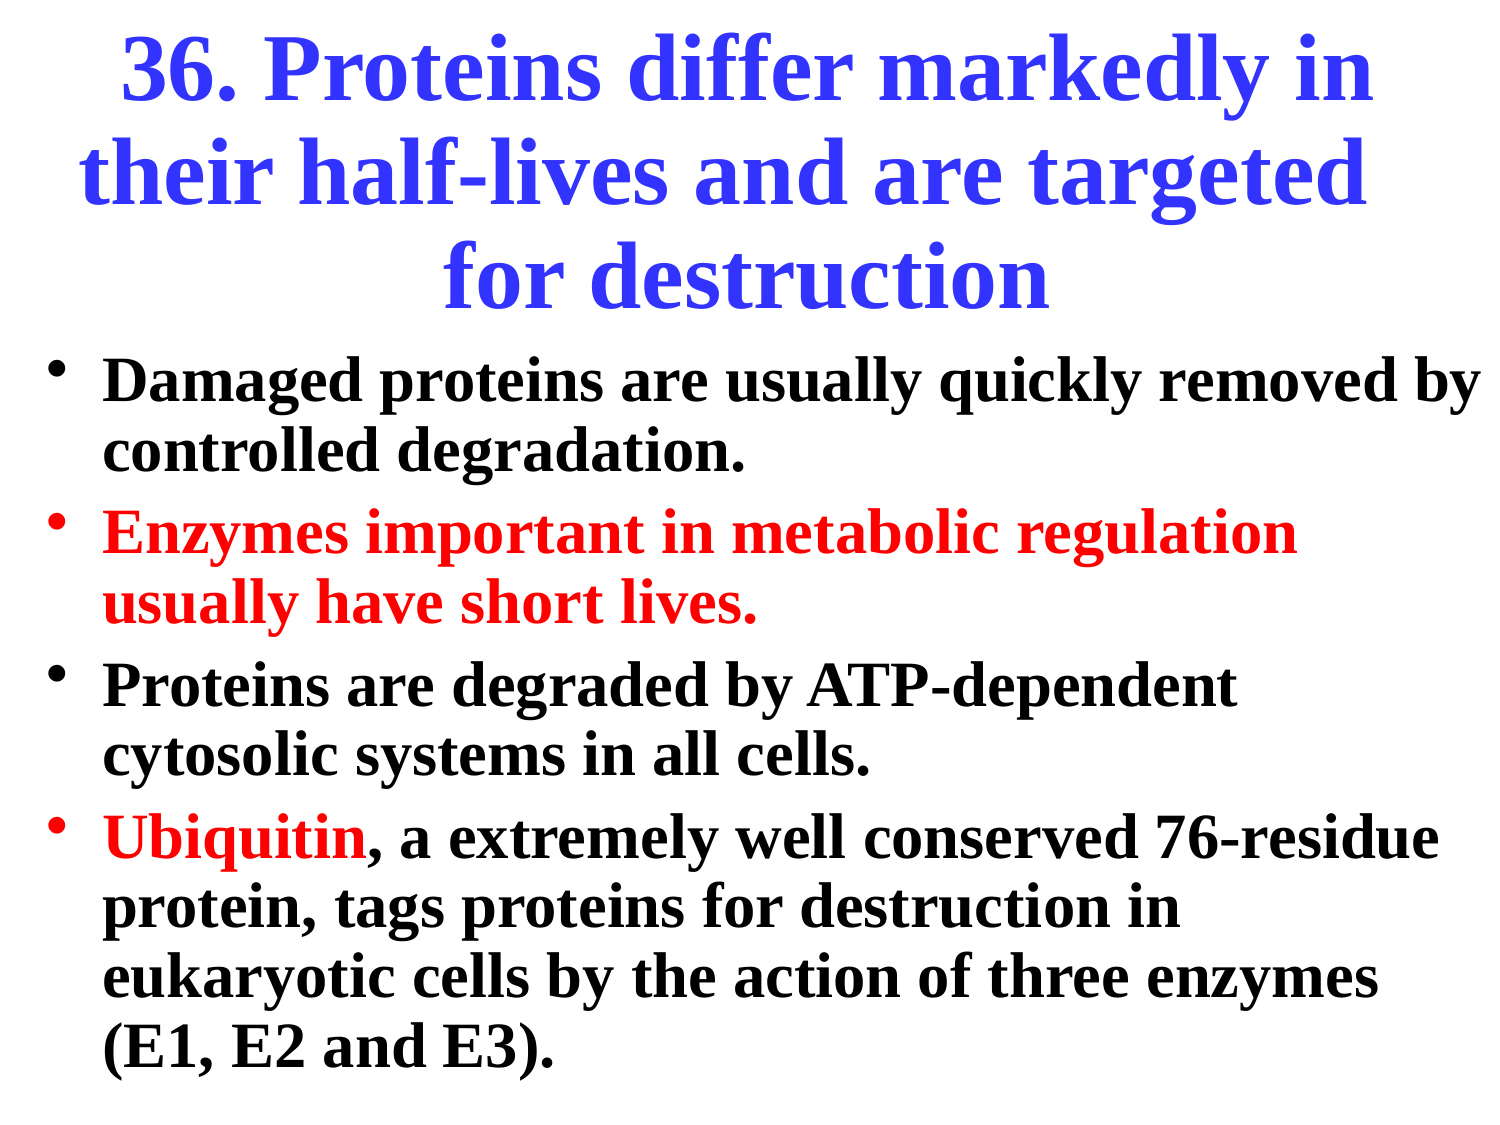

# 36. Proteins differ markedly in their half-lives and are targeted   for destruction
Damaged proteins are usually quickly removed by controlled degradation.
Enzymes important in metabolic regulation usually have short lives.
Proteins are degraded by ATP-dependent cytosolic systems in all cells.
Ubiquitin, a extremely well conserved 76-residue protein, tags proteins for destruction in eukaryotic cells by the action of three enzymes (E1, E2 and E3).